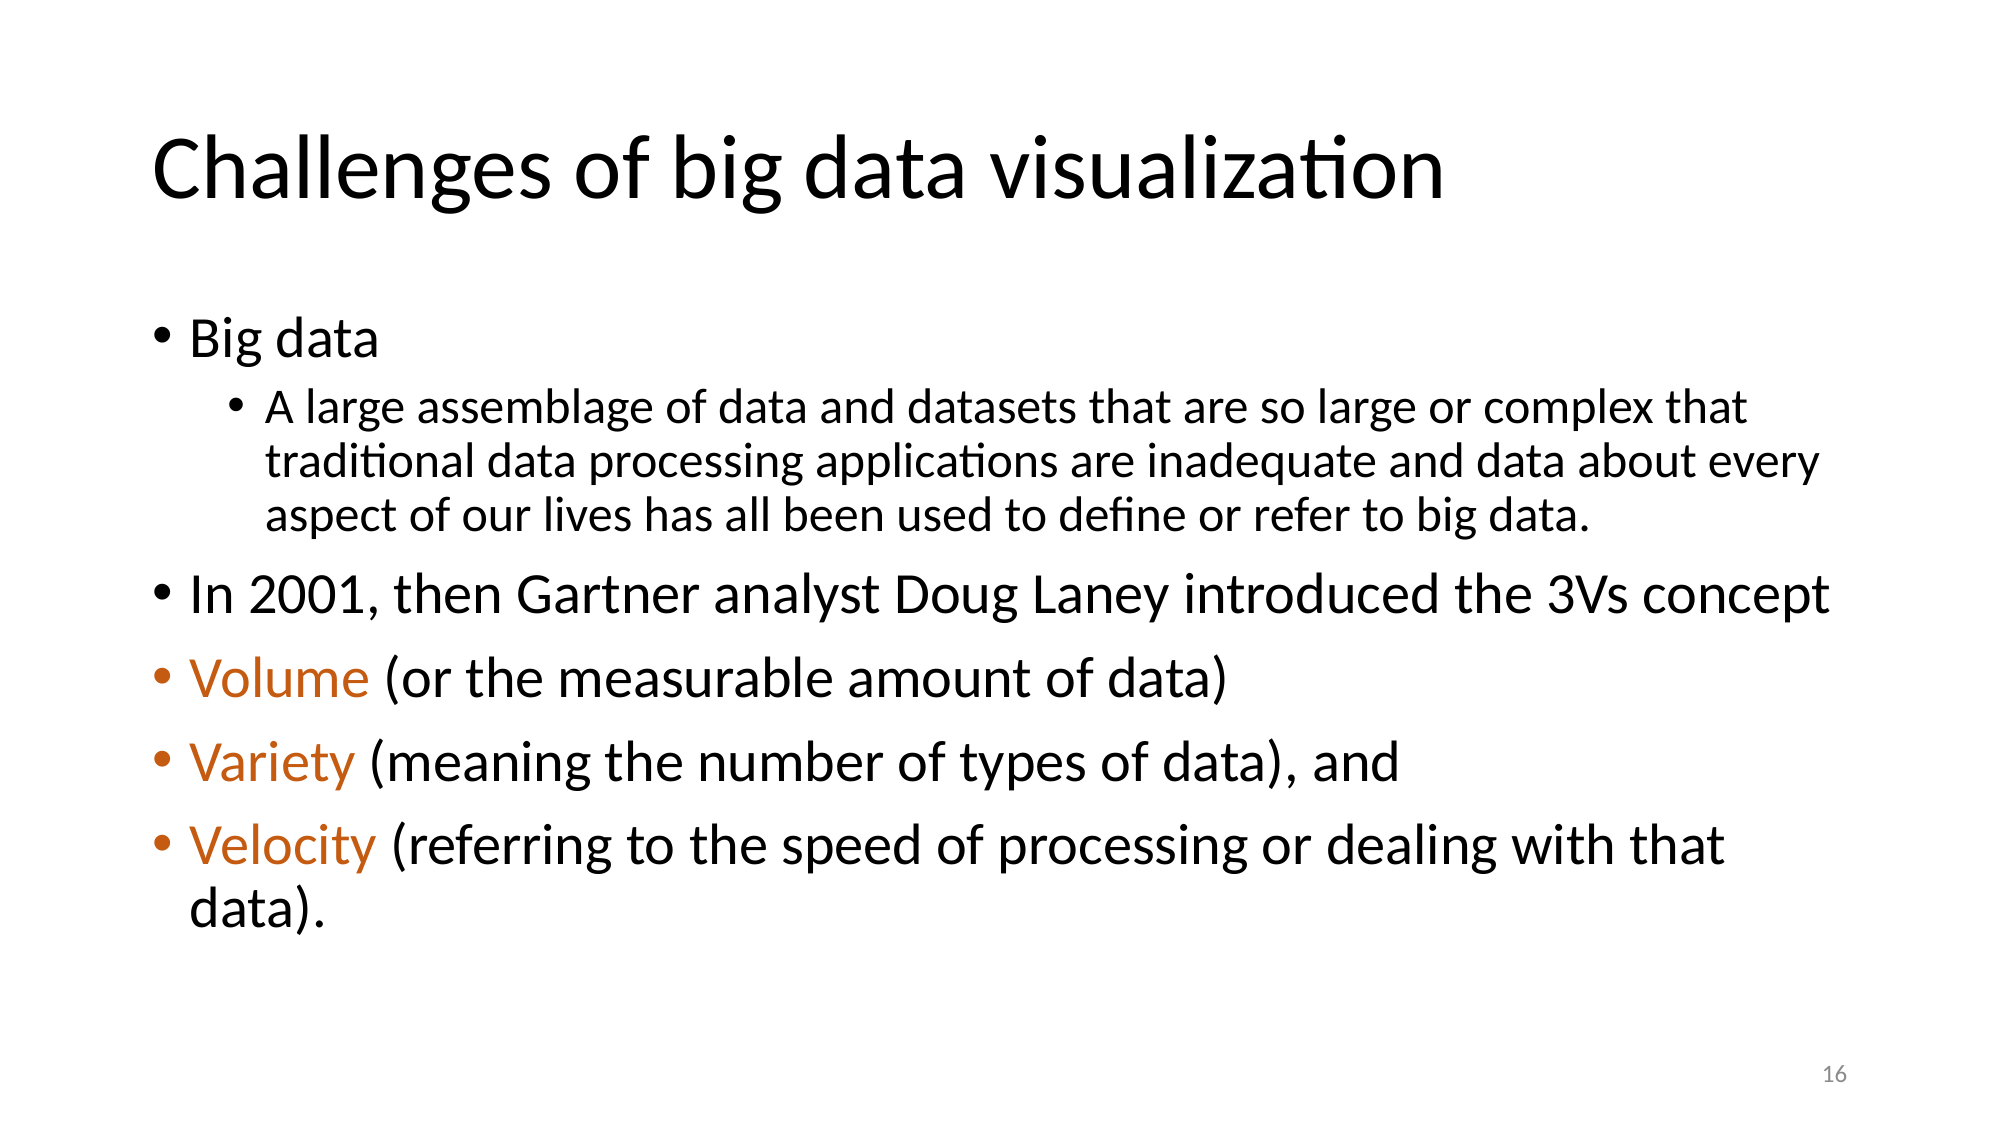

# Challenges of big data visualization
Big data
A large assemblage of data and datasets that are so large or complex that traditional data processing applications are inadequate and data about every aspect of our lives has all been used to define or refer to big data.
In 2001, then Gartner analyst Doug Laney introduced the 3Vs concept
Volume (or the measurable amount of data)
Variety (meaning the number of types of data), and
Velocity (referring to the speed of processing or dealing with that data).

16